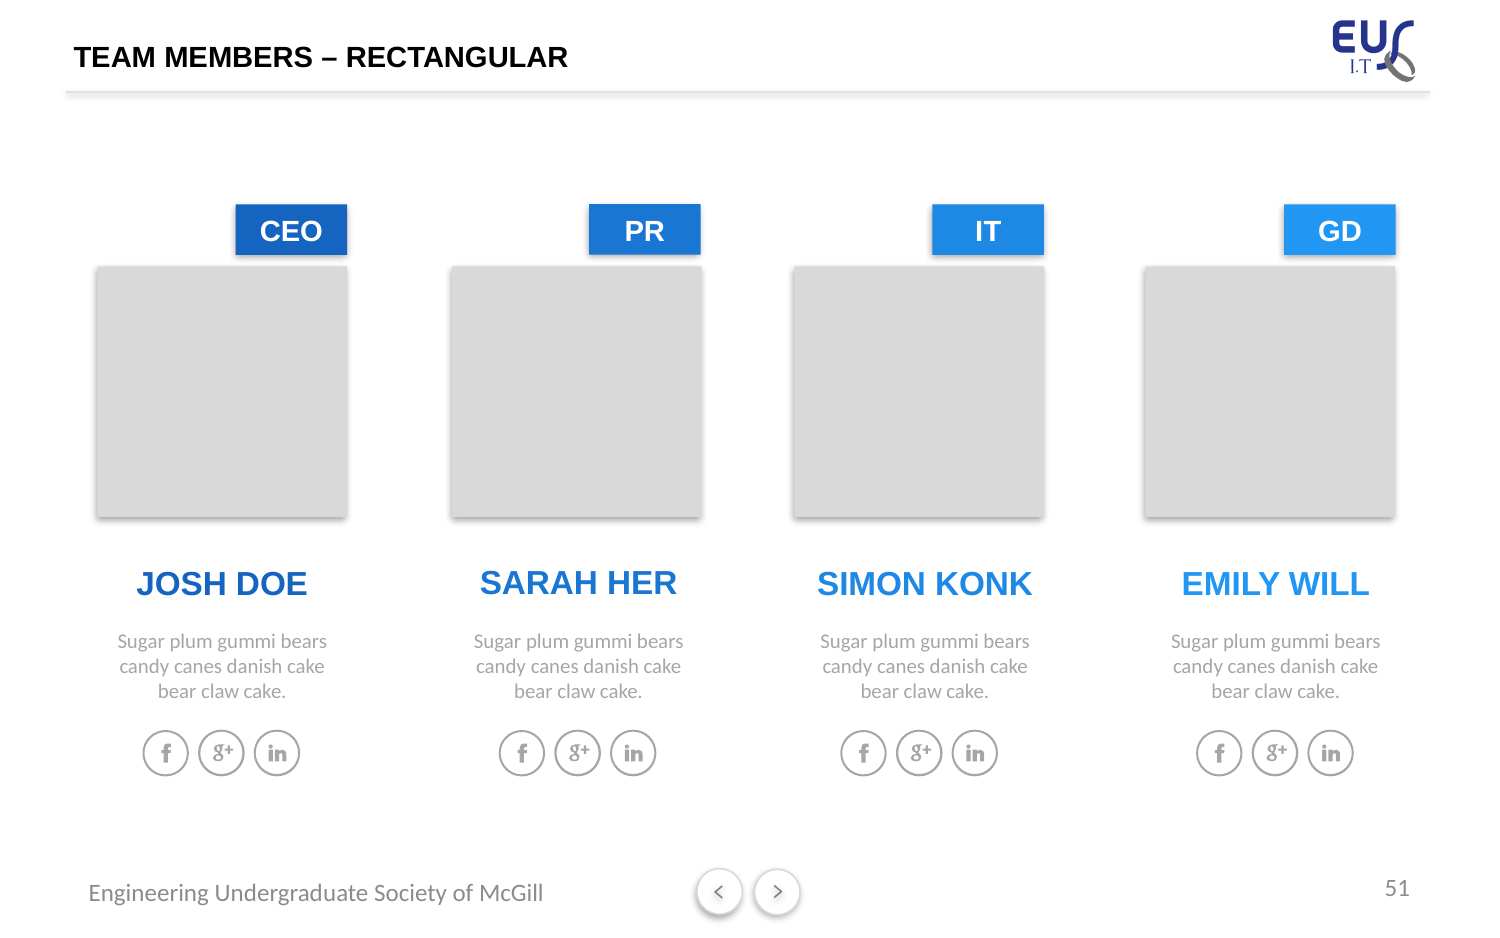

# TEAM MEMBERS – RECTANGULAR
PR
CEO
IT
GD

SARAH HER

Sugar plum gummi bears
candy canes danish cake
bear claw cake.
JOSH DOE

Sugar plum gummi bears
candy canes danish cake
bear claw cake.
SIMON KONK

Sugar plum gummi bears
candy canes danish cake
bear claw cake.
EMILY WILL

Sugar plum gummi bears
candy canes danish cake
bear claw cake.

51